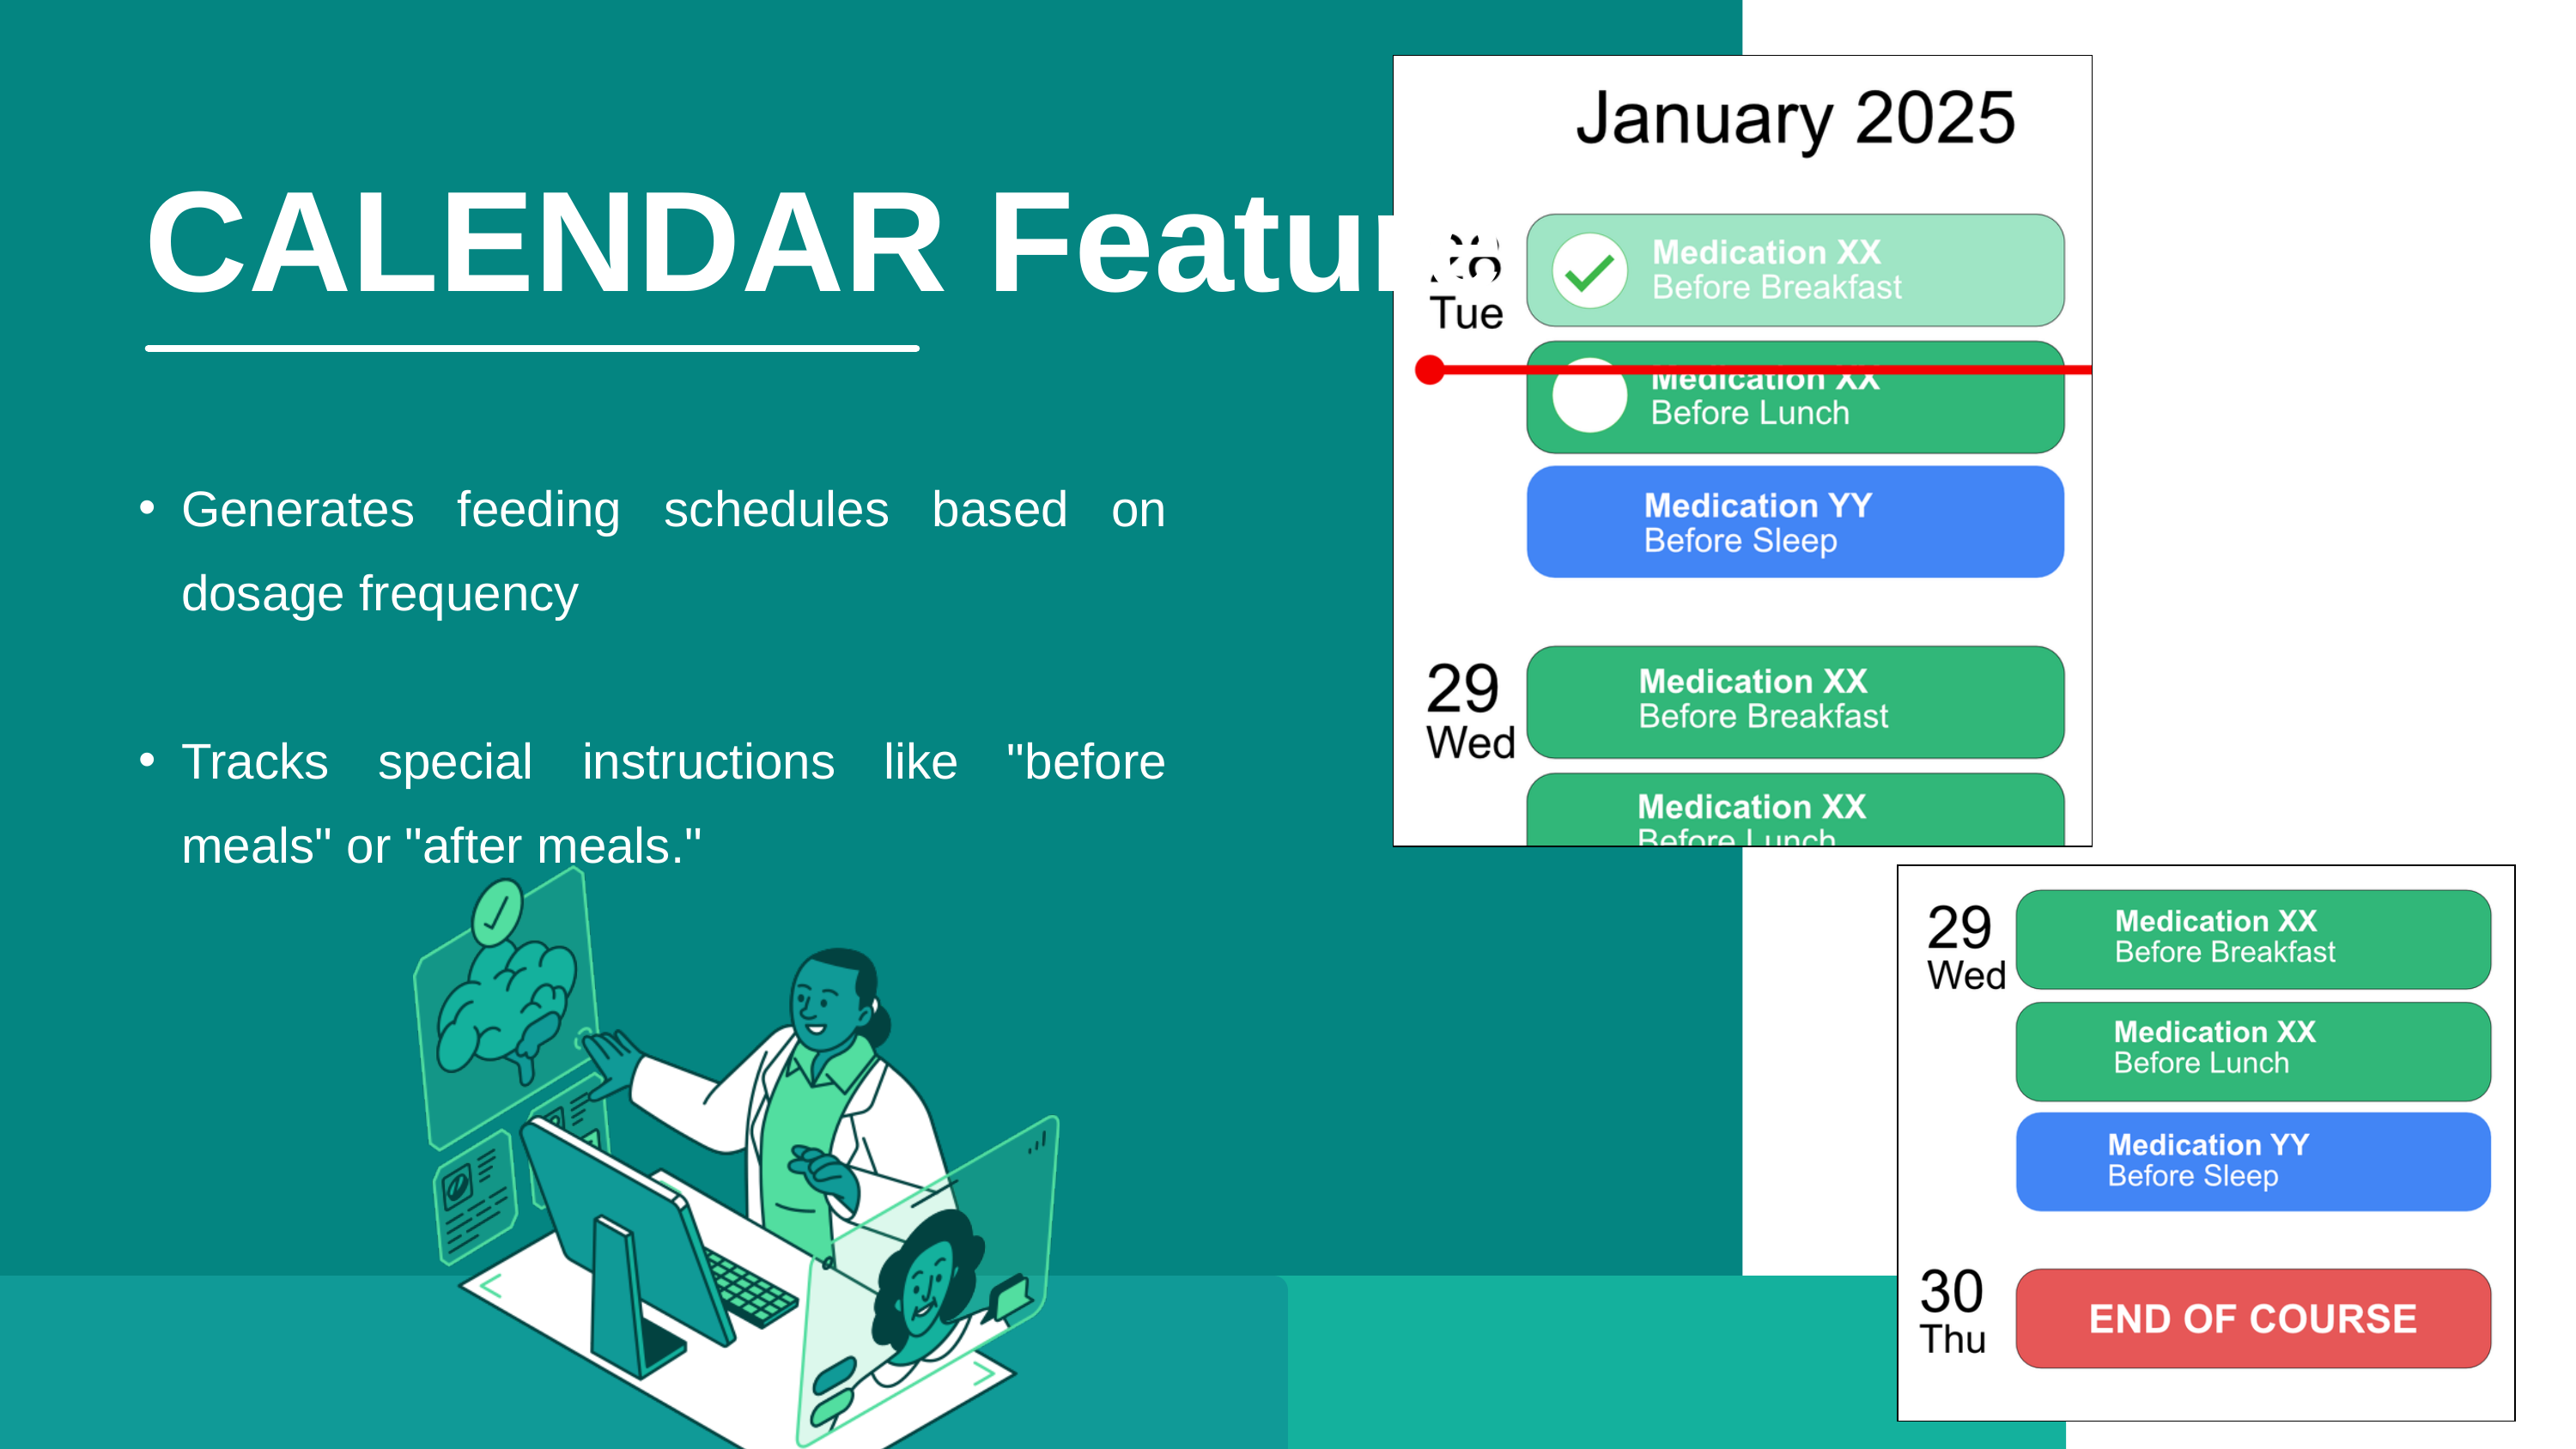

CALENDAR Feature

Generates feeding schedules based on dosage frequency

Tracks special instructions like "before meals" or "after meals."